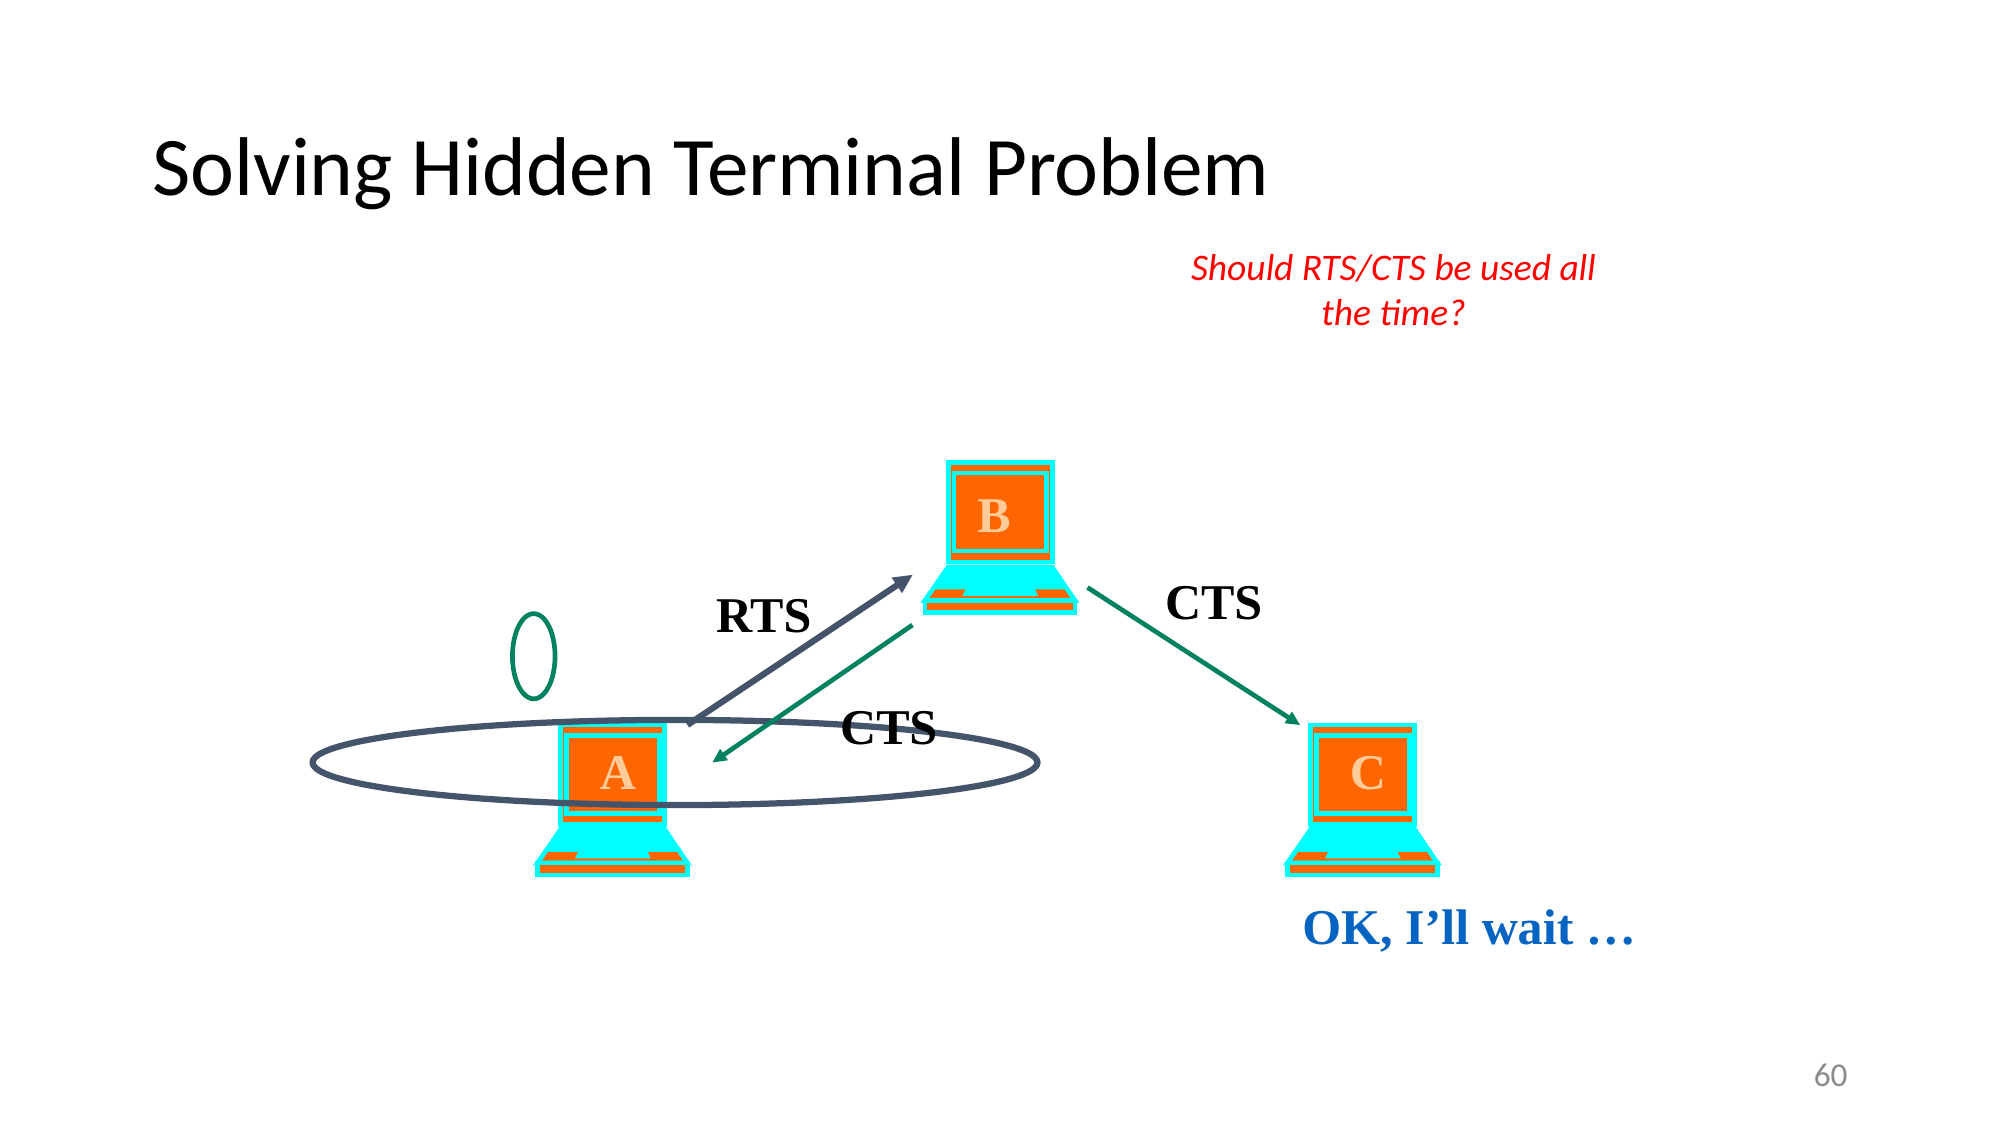

# Solving Hidden Terminal Problem
Should RTS/CTS be used all the time?

B
CTS

RTS

CTS

A
C
OK, I’ll wait …
60